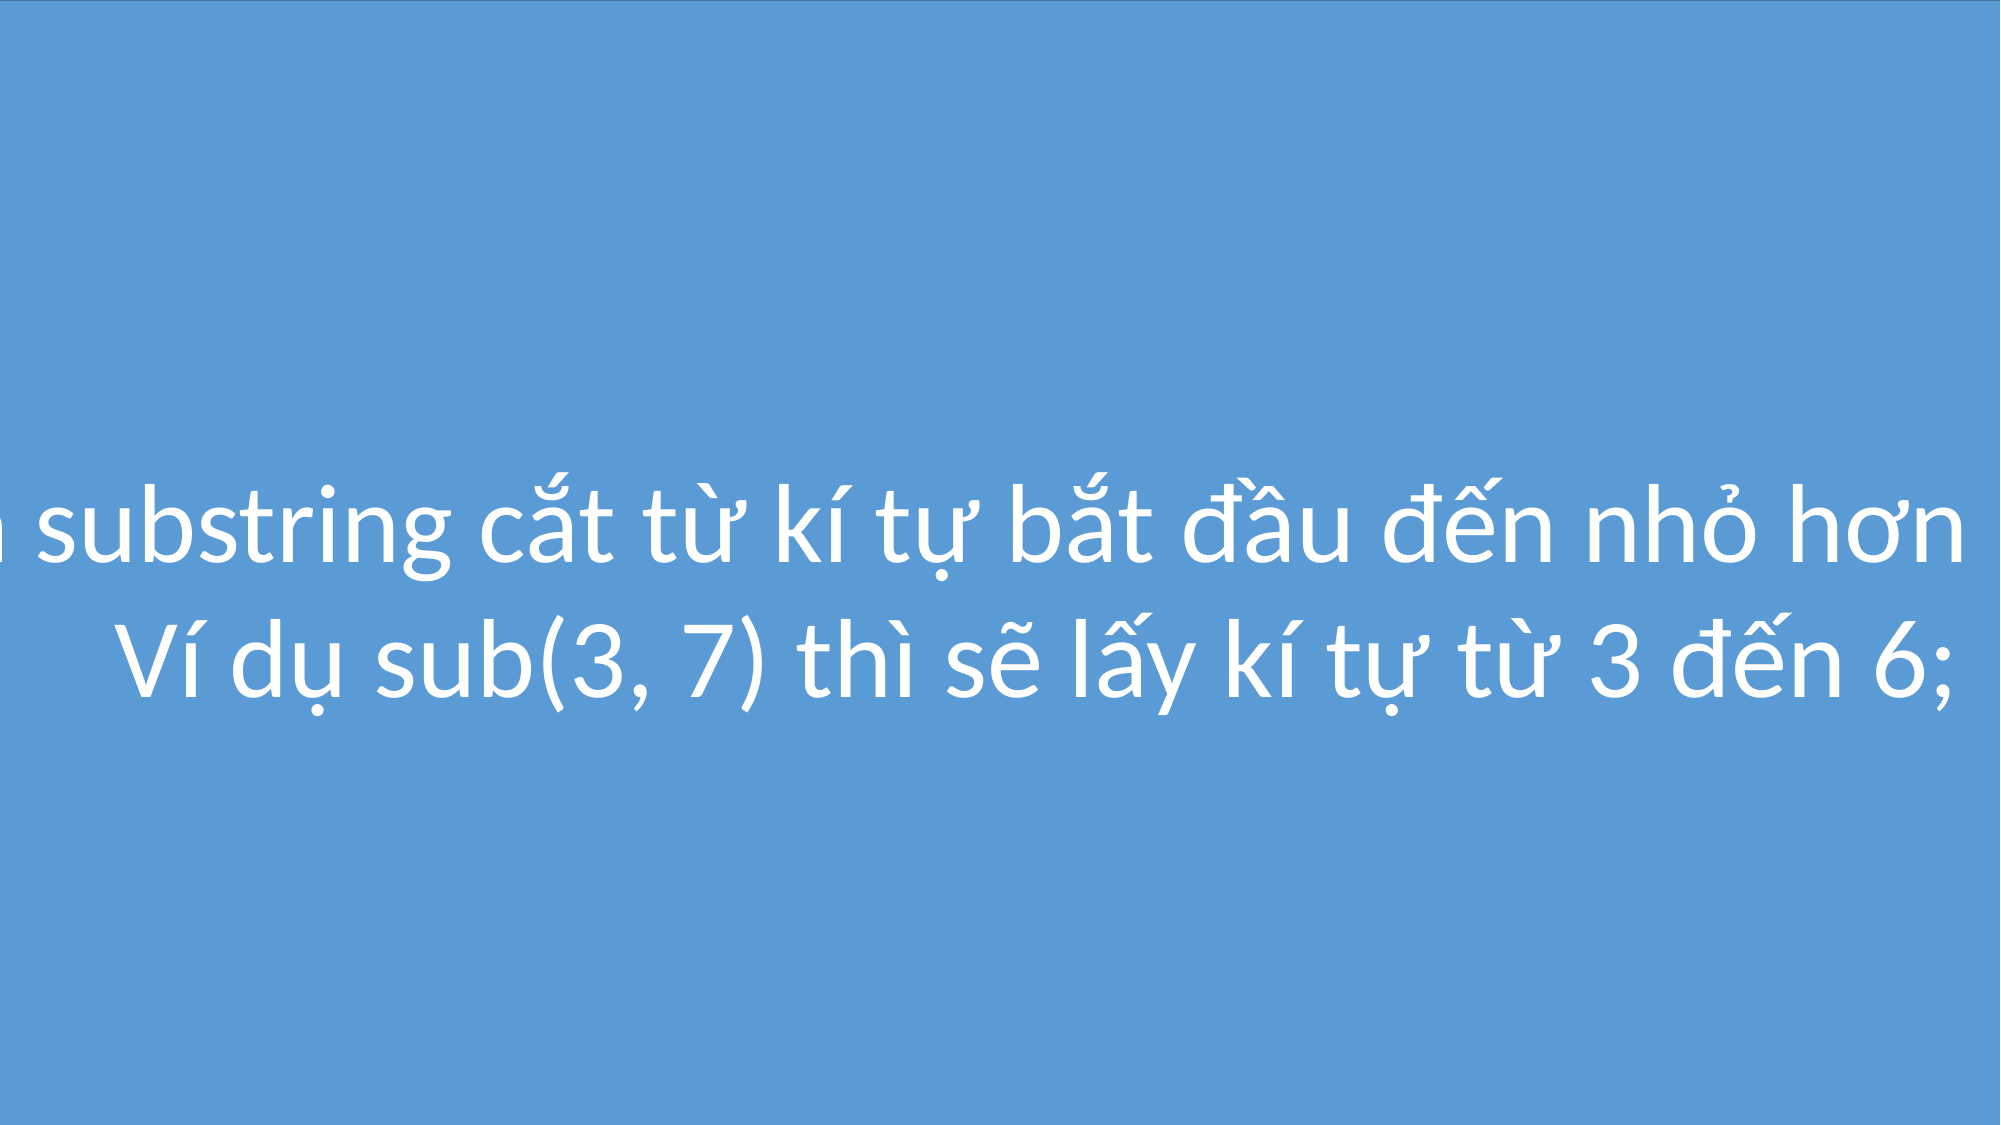

Lưu ý là substring cắt từ kí tự bắt đầu đến nhỏ hơn kí tự cuối
Ví dụ sub(3, 7) thì sẽ lấy kí tự từ 3 đến 6;
#